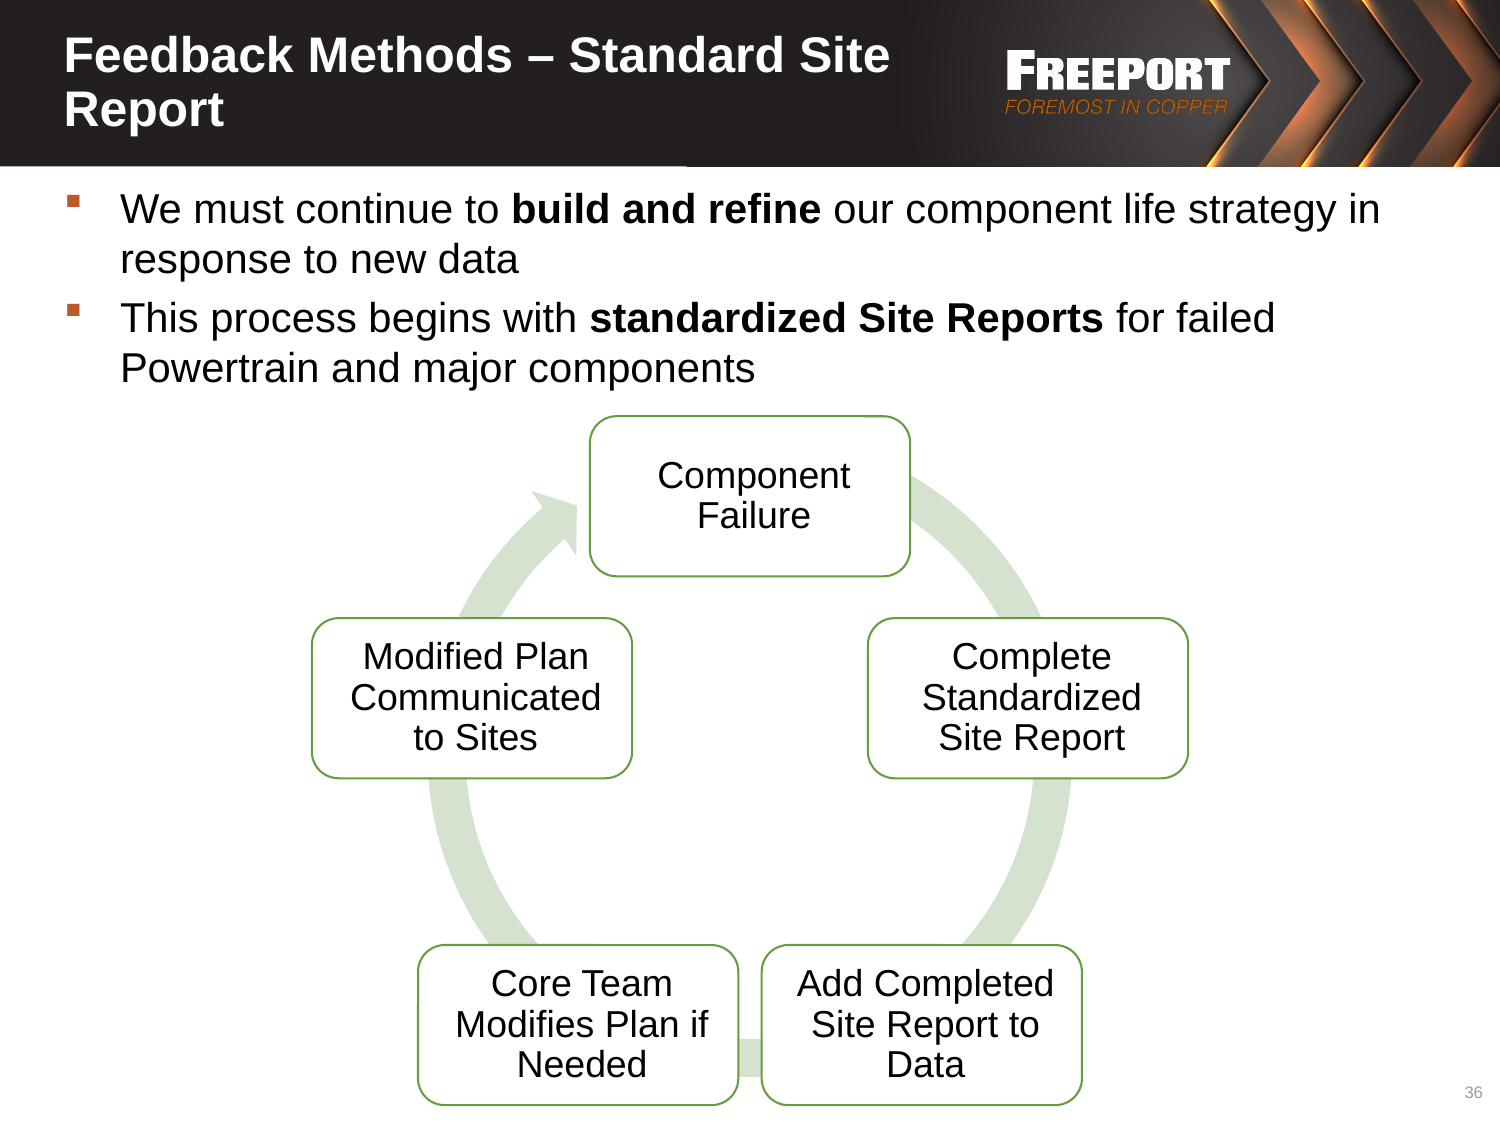

# Feedback Methods – Standard Site Report
We must continue to build and refine our component life strategy in response to new data
This process begins with standardized Site Reports for failed Powertrain and major components
Component Failure
Complete Standardized Site Report
Add Completed Site Report to Data
Core Team Modifies Plan if Needed
Modified Plan Communicated to Sites
36